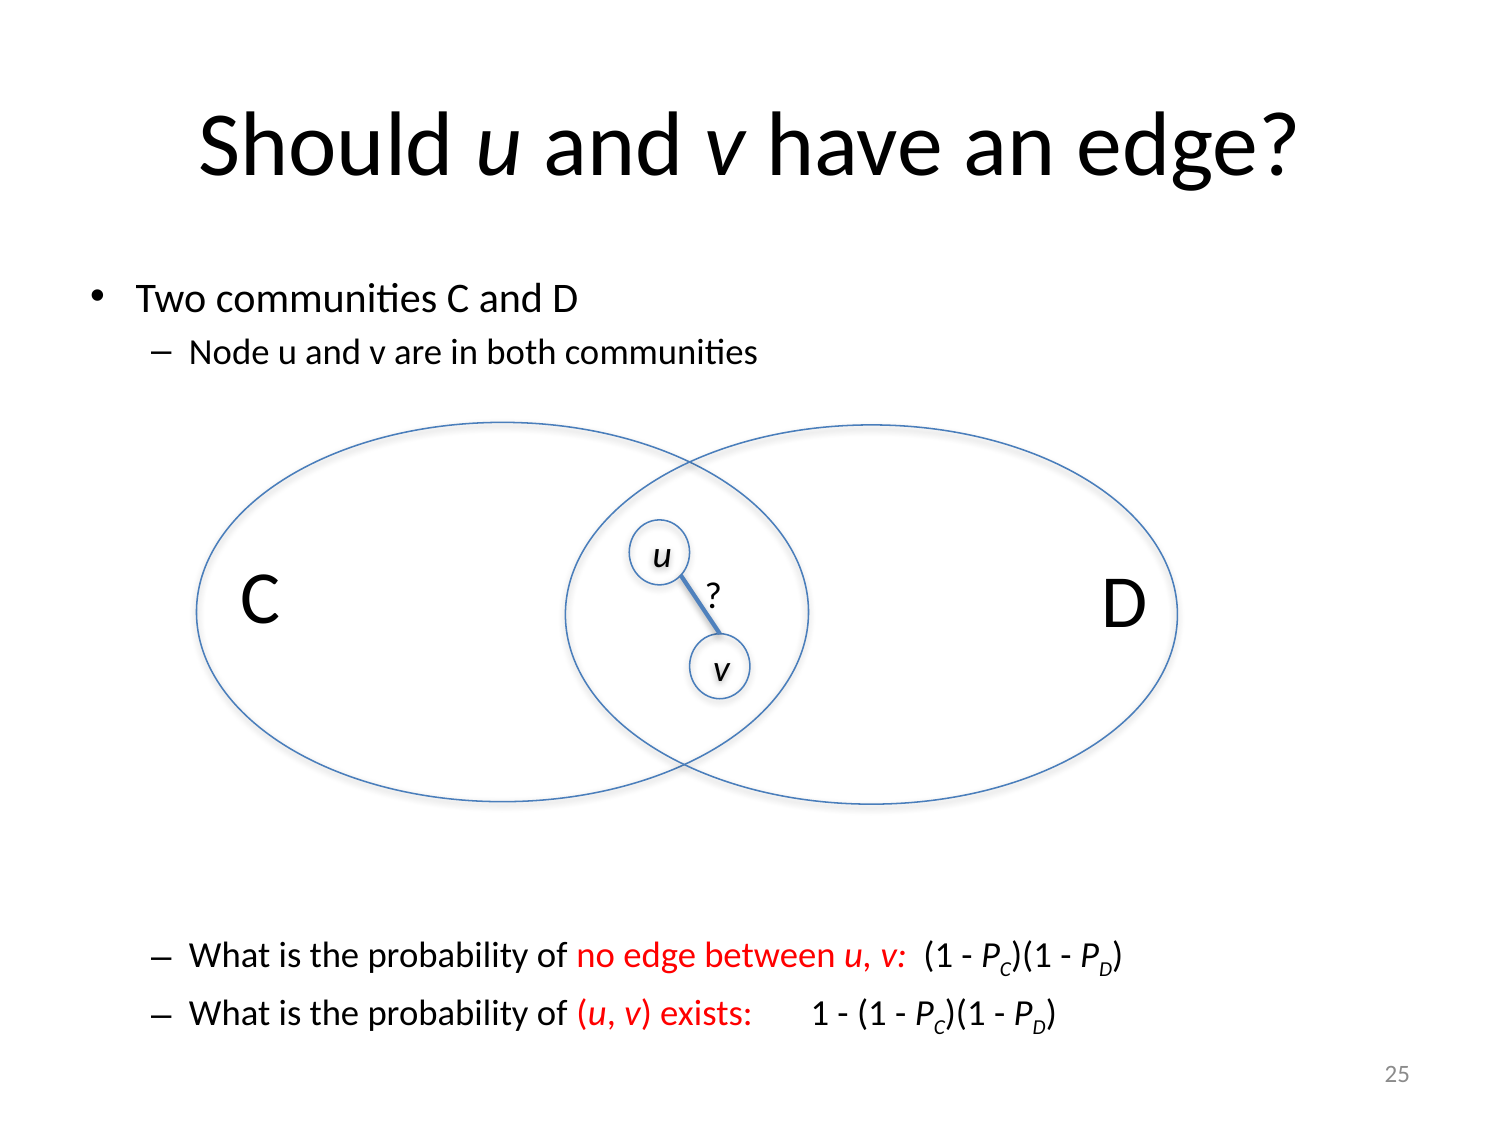

# Should u and v have an edge?
Two communities C and D
Node u and v are in both communities

What is the probability of no edge between u, v:  (1 - PC)(1 - PD)
What is the probability of (u, v) exists:       1 - (1 - PC)(1 - PD)

u
C
D
?
v
25